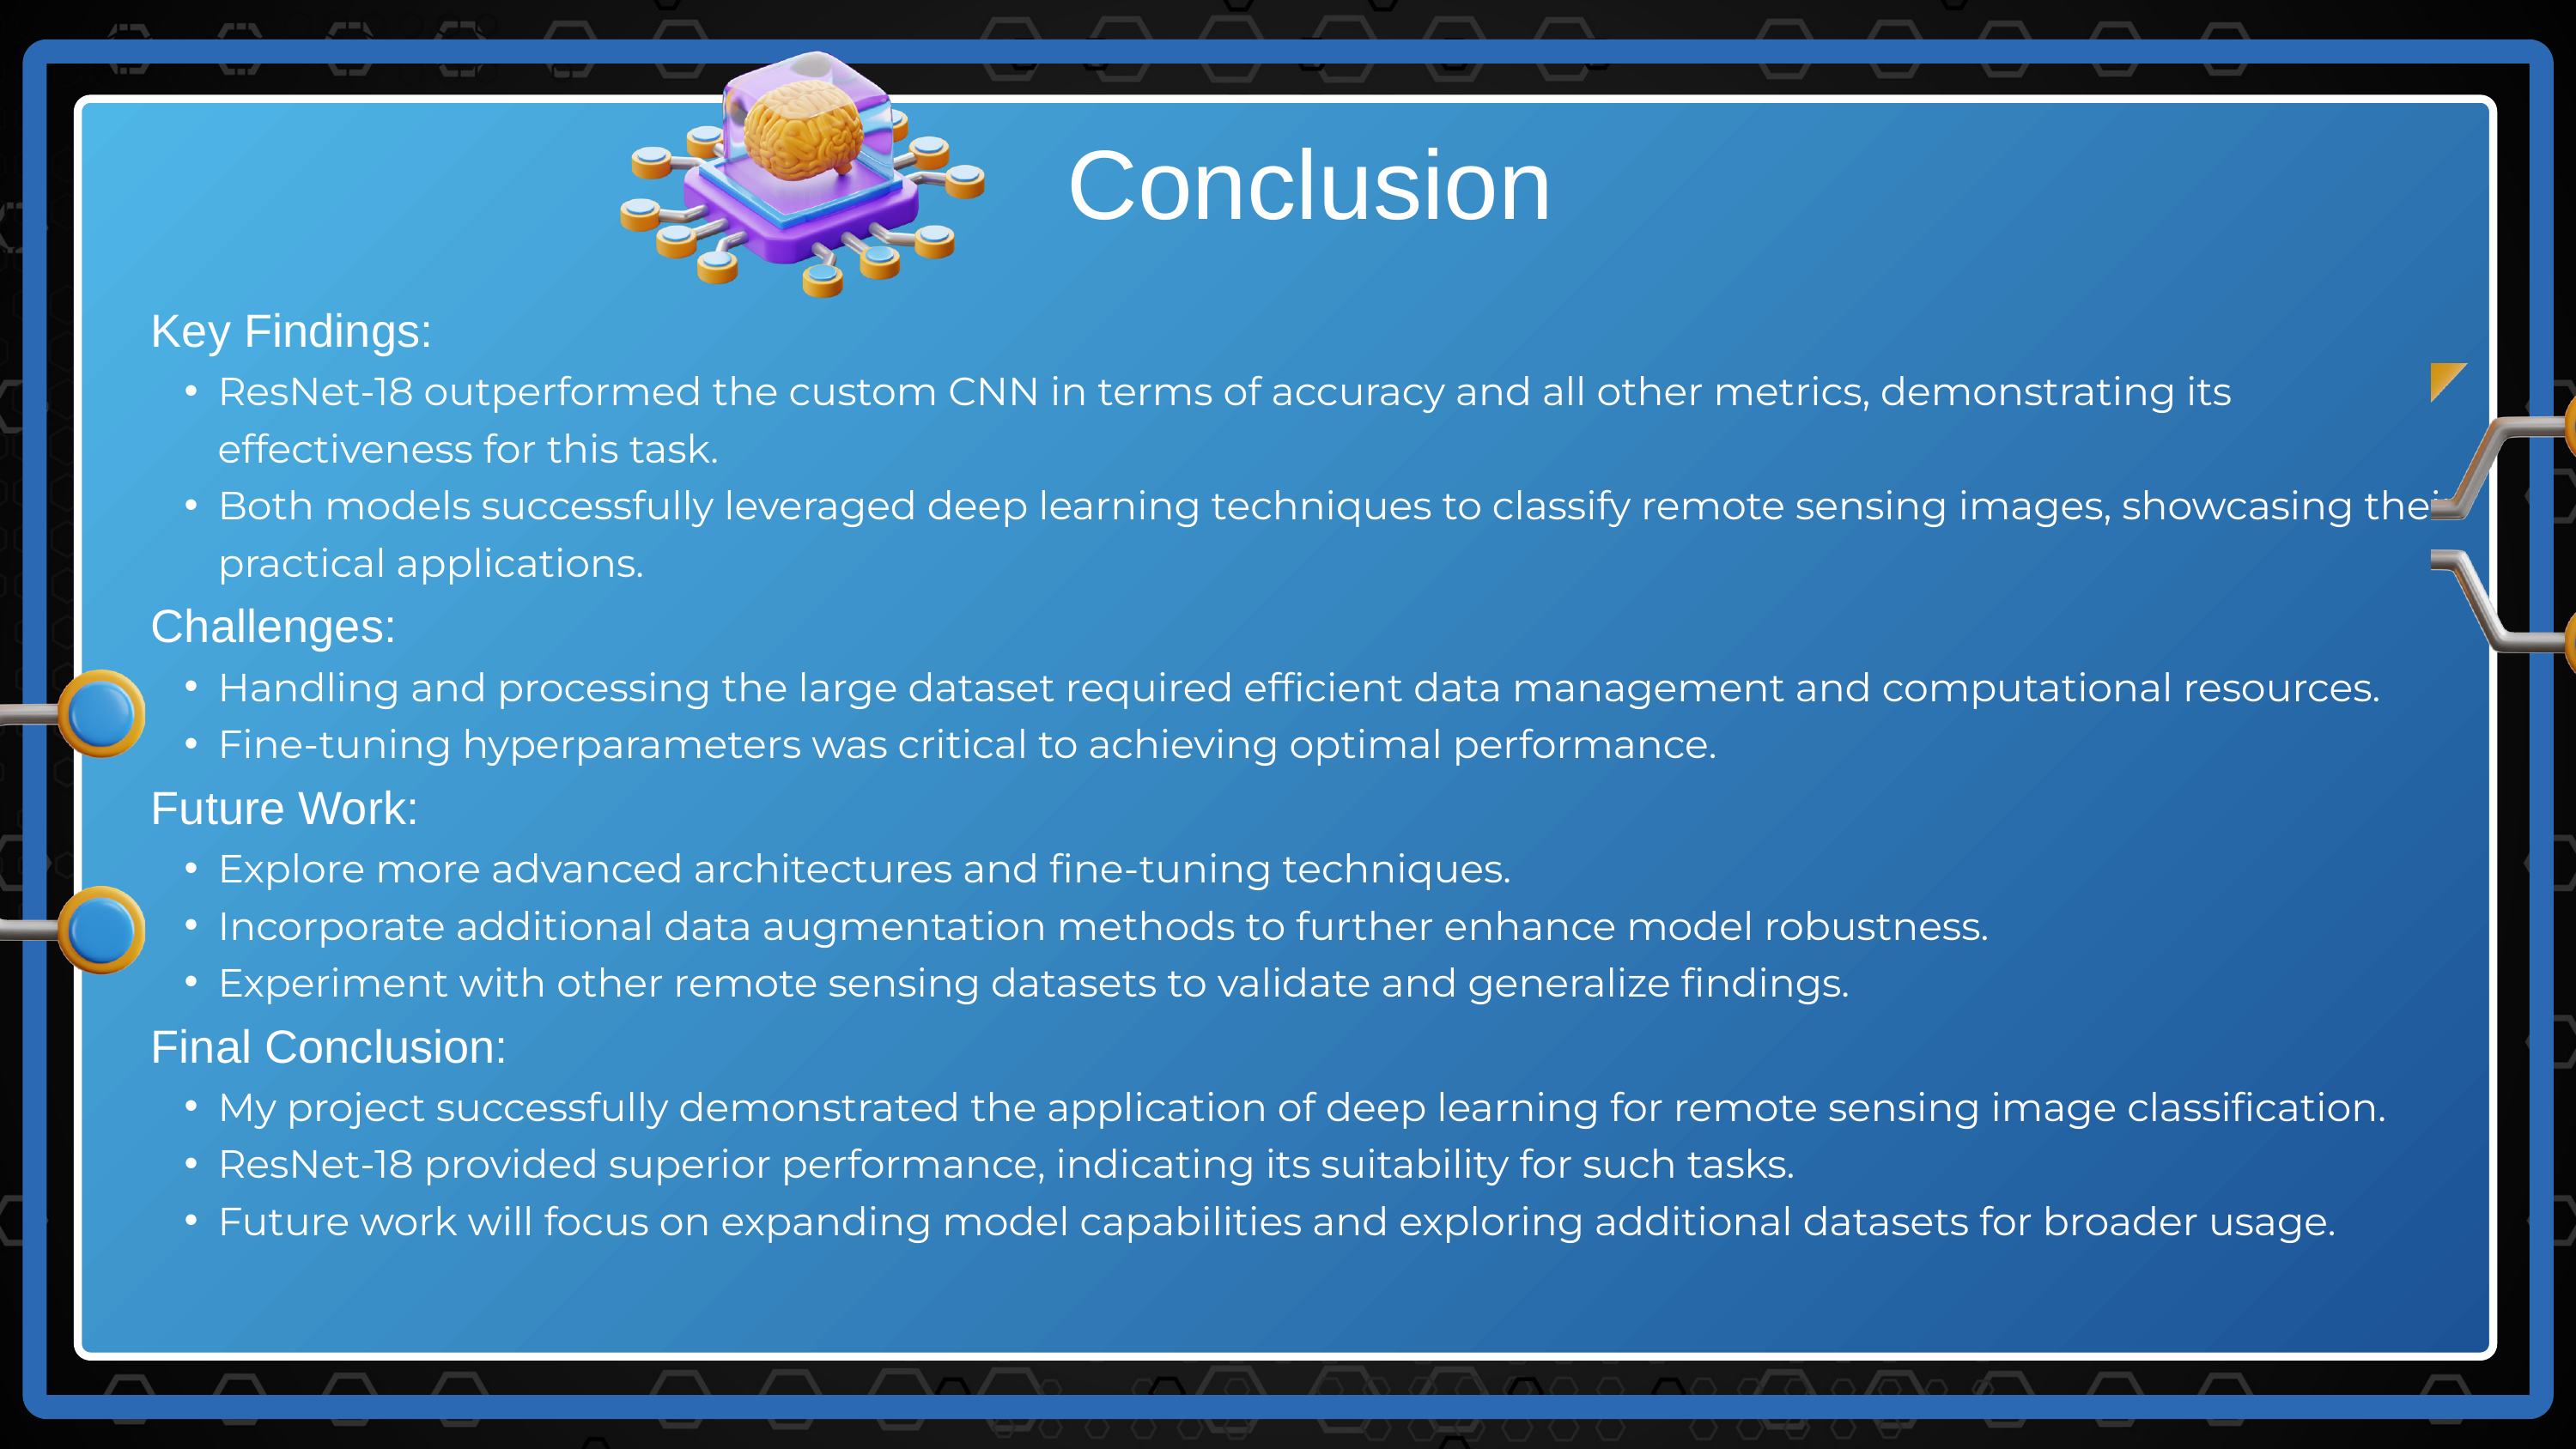

Conclusion
Key Findings:
ResNet-18 outperformed the custom CNN in terms of accuracy and all other metrics, demonstrating its effectiveness for this task.
Both models successfully leveraged deep learning techniques to classify remote sensing images, showcasing their practical applications.
Challenges:
Handling and processing the large dataset required efficient data management and computational resources.
Fine-tuning hyperparameters was critical to achieving optimal performance.
Future Work:
Explore more advanced architectures and fine-tuning techniques.
Incorporate additional data augmentation methods to further enhance model robustness.
Experiment with other remote sensing datasets to validate and generalize findings.
Final Conclusion:
My project successfully demonstrated the application of deep learning for remote sensing image classification.
ResNet-18 provided superior performance, indicating its suitability for such tasks.
Future work will focus on expanding model capabilities and exploring additional datasets for broader usage.